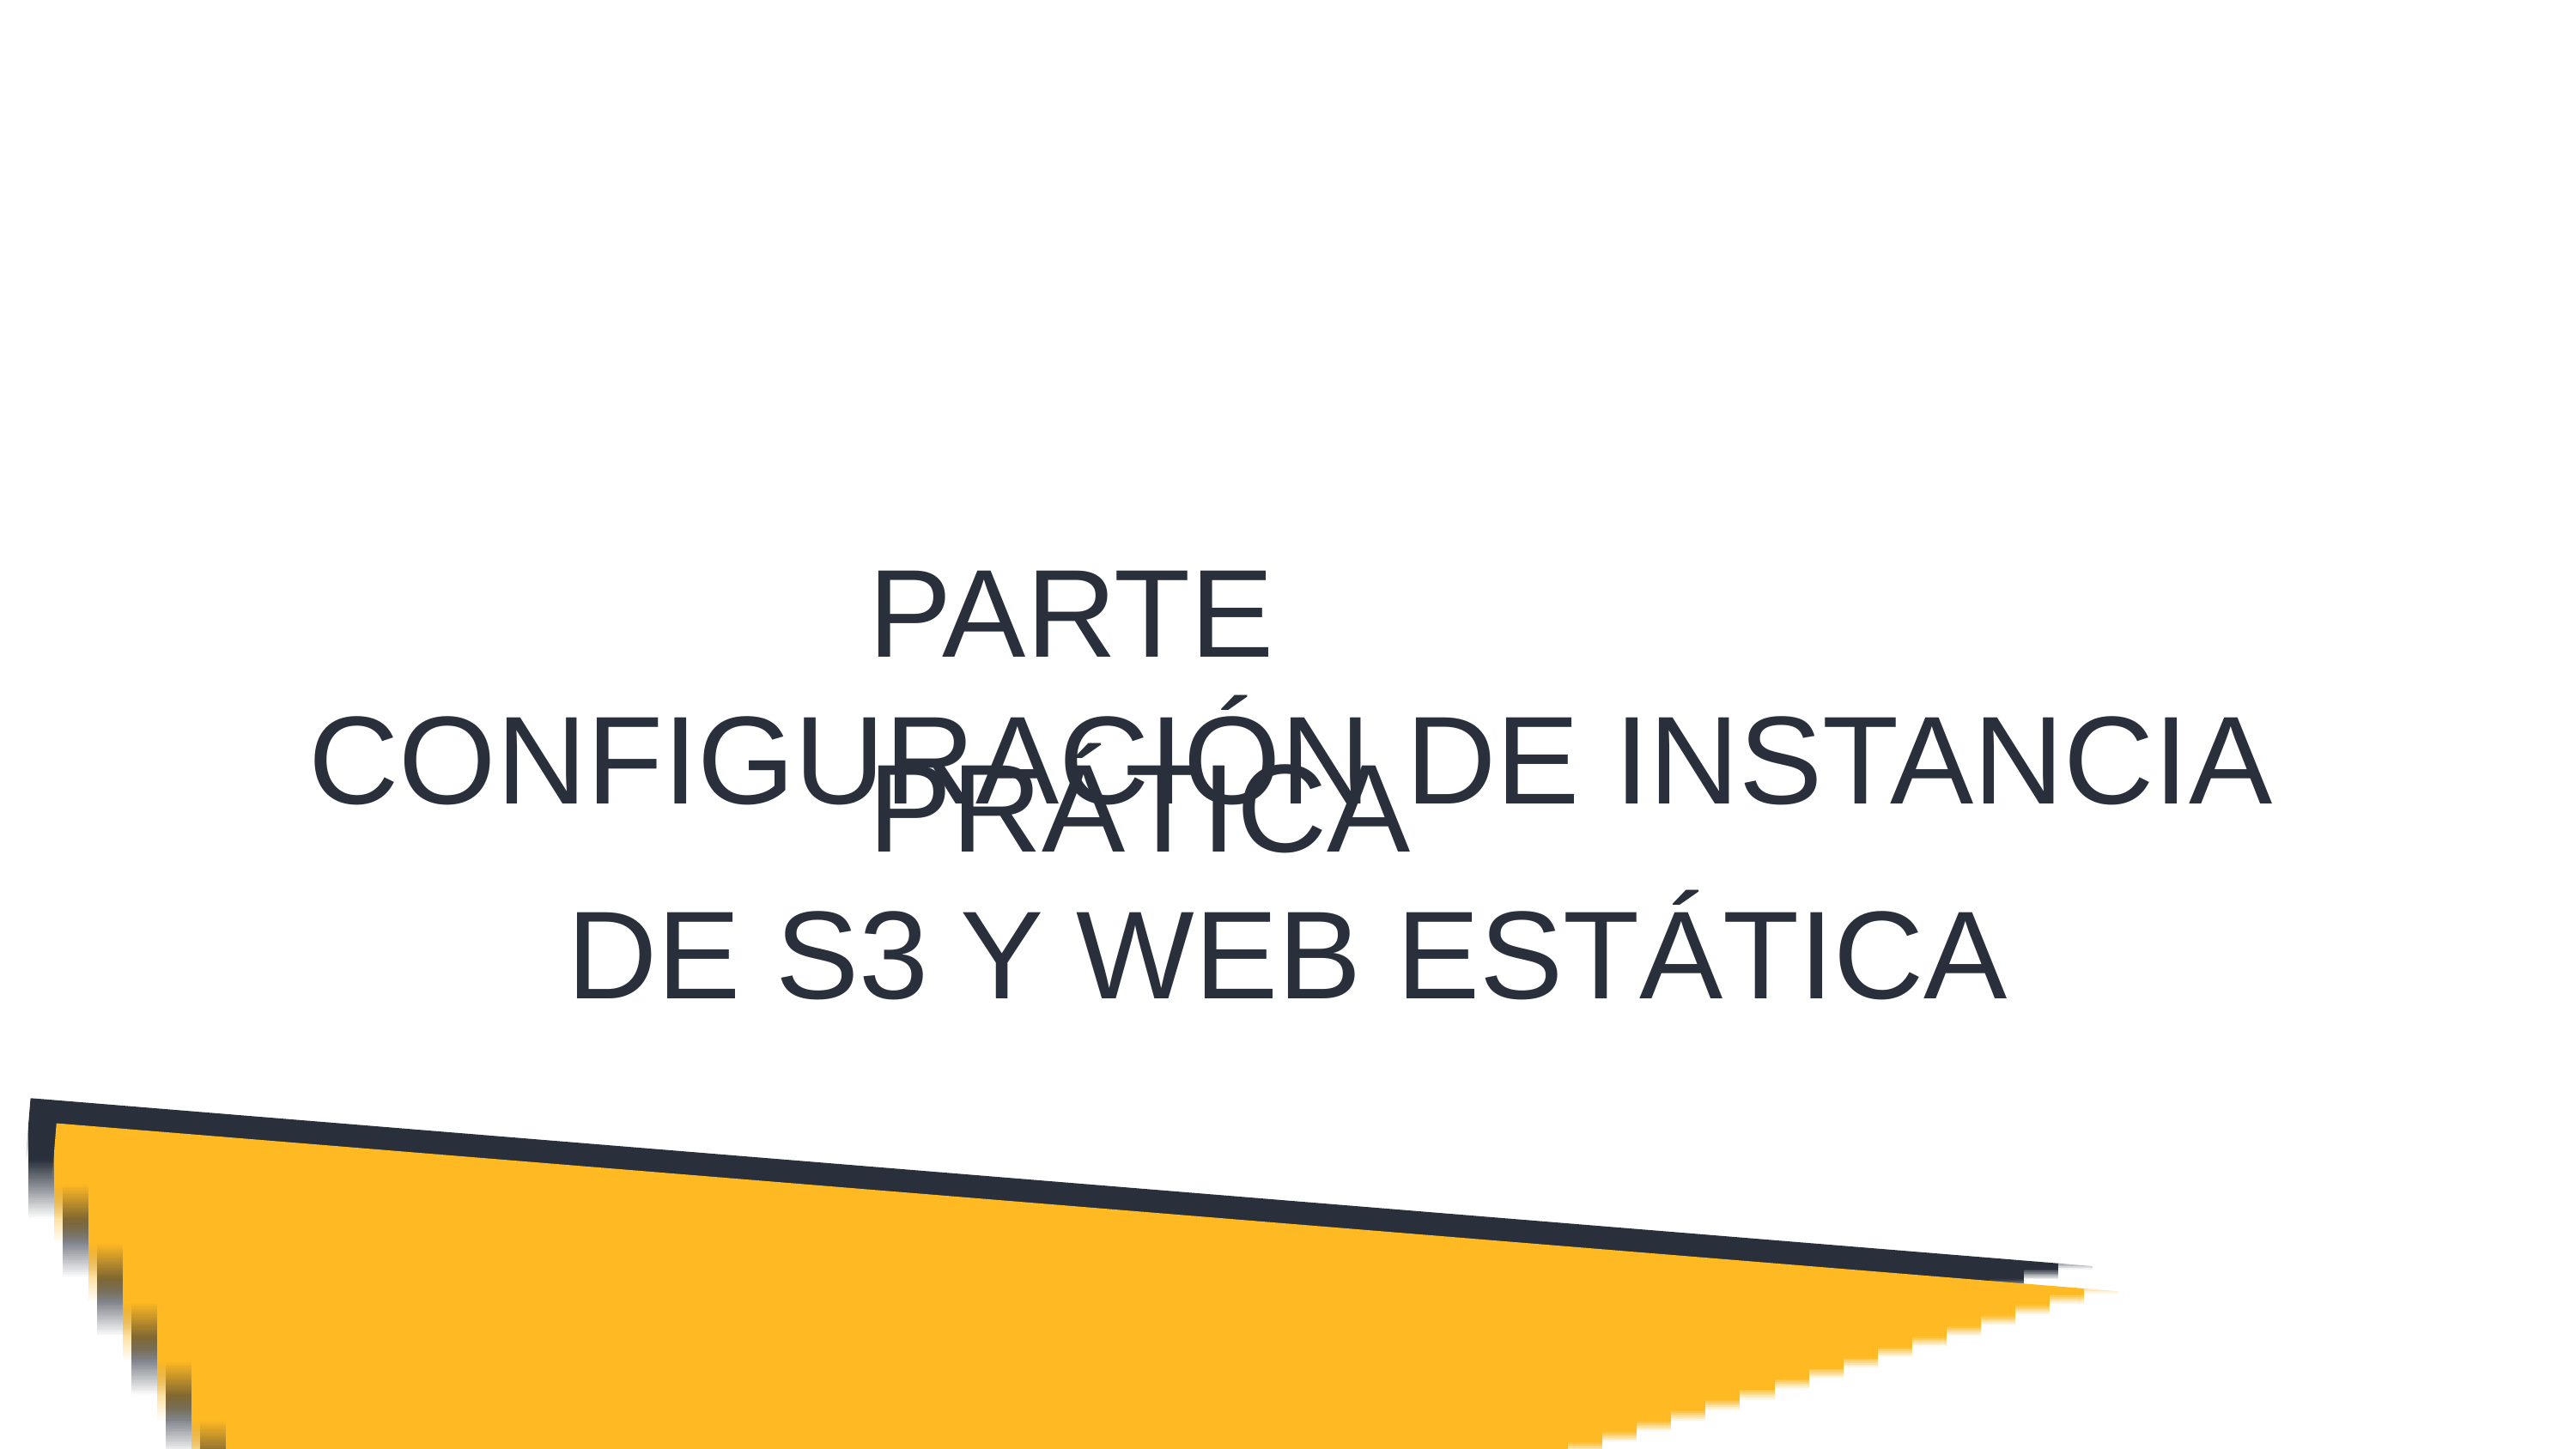

PARTE PRÁTICA
CONFIGURACIÓN DE INSTANCIA DE S3 Y WEB ESTÁTICA